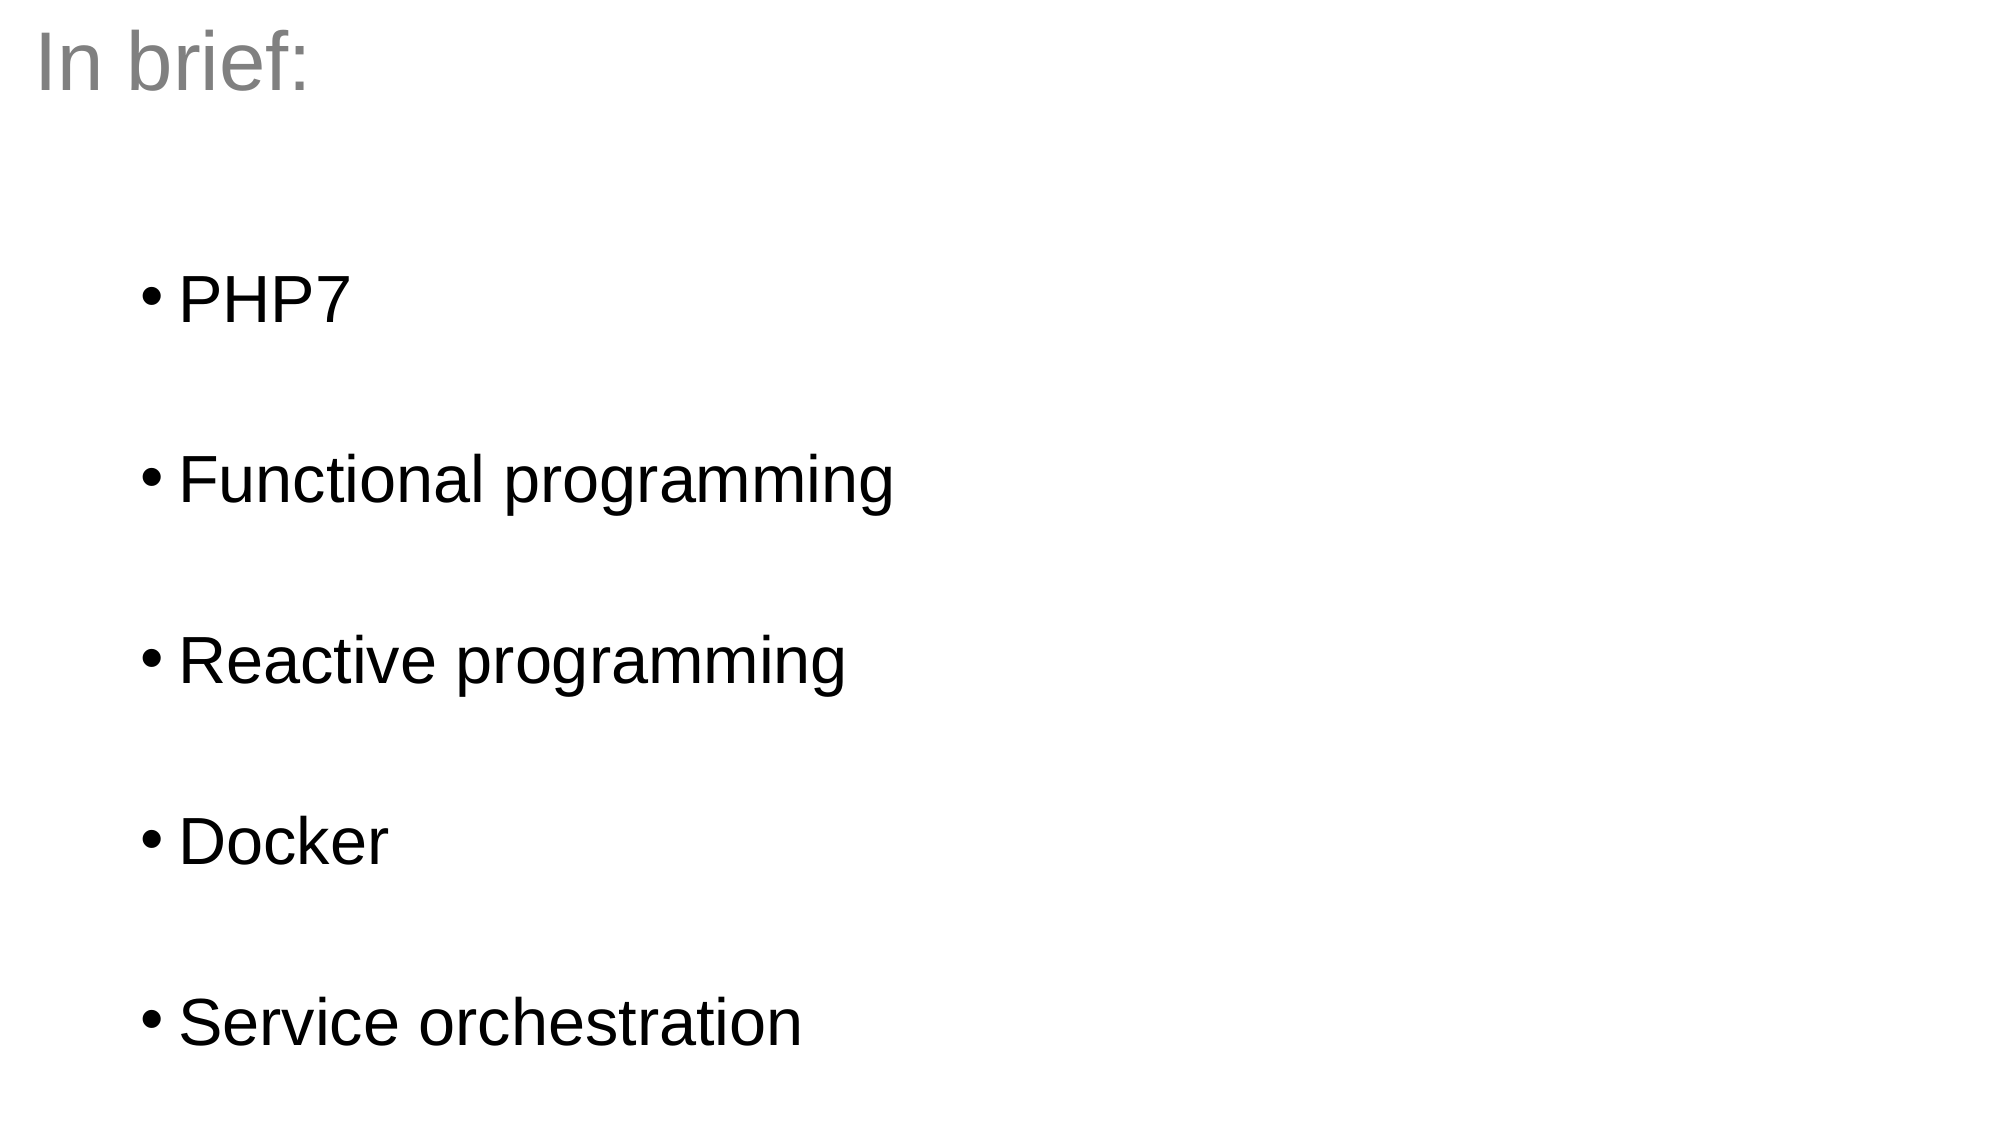

In brief:
PHP7
Functional programming
Reactive programming
Docker
Service orchestration